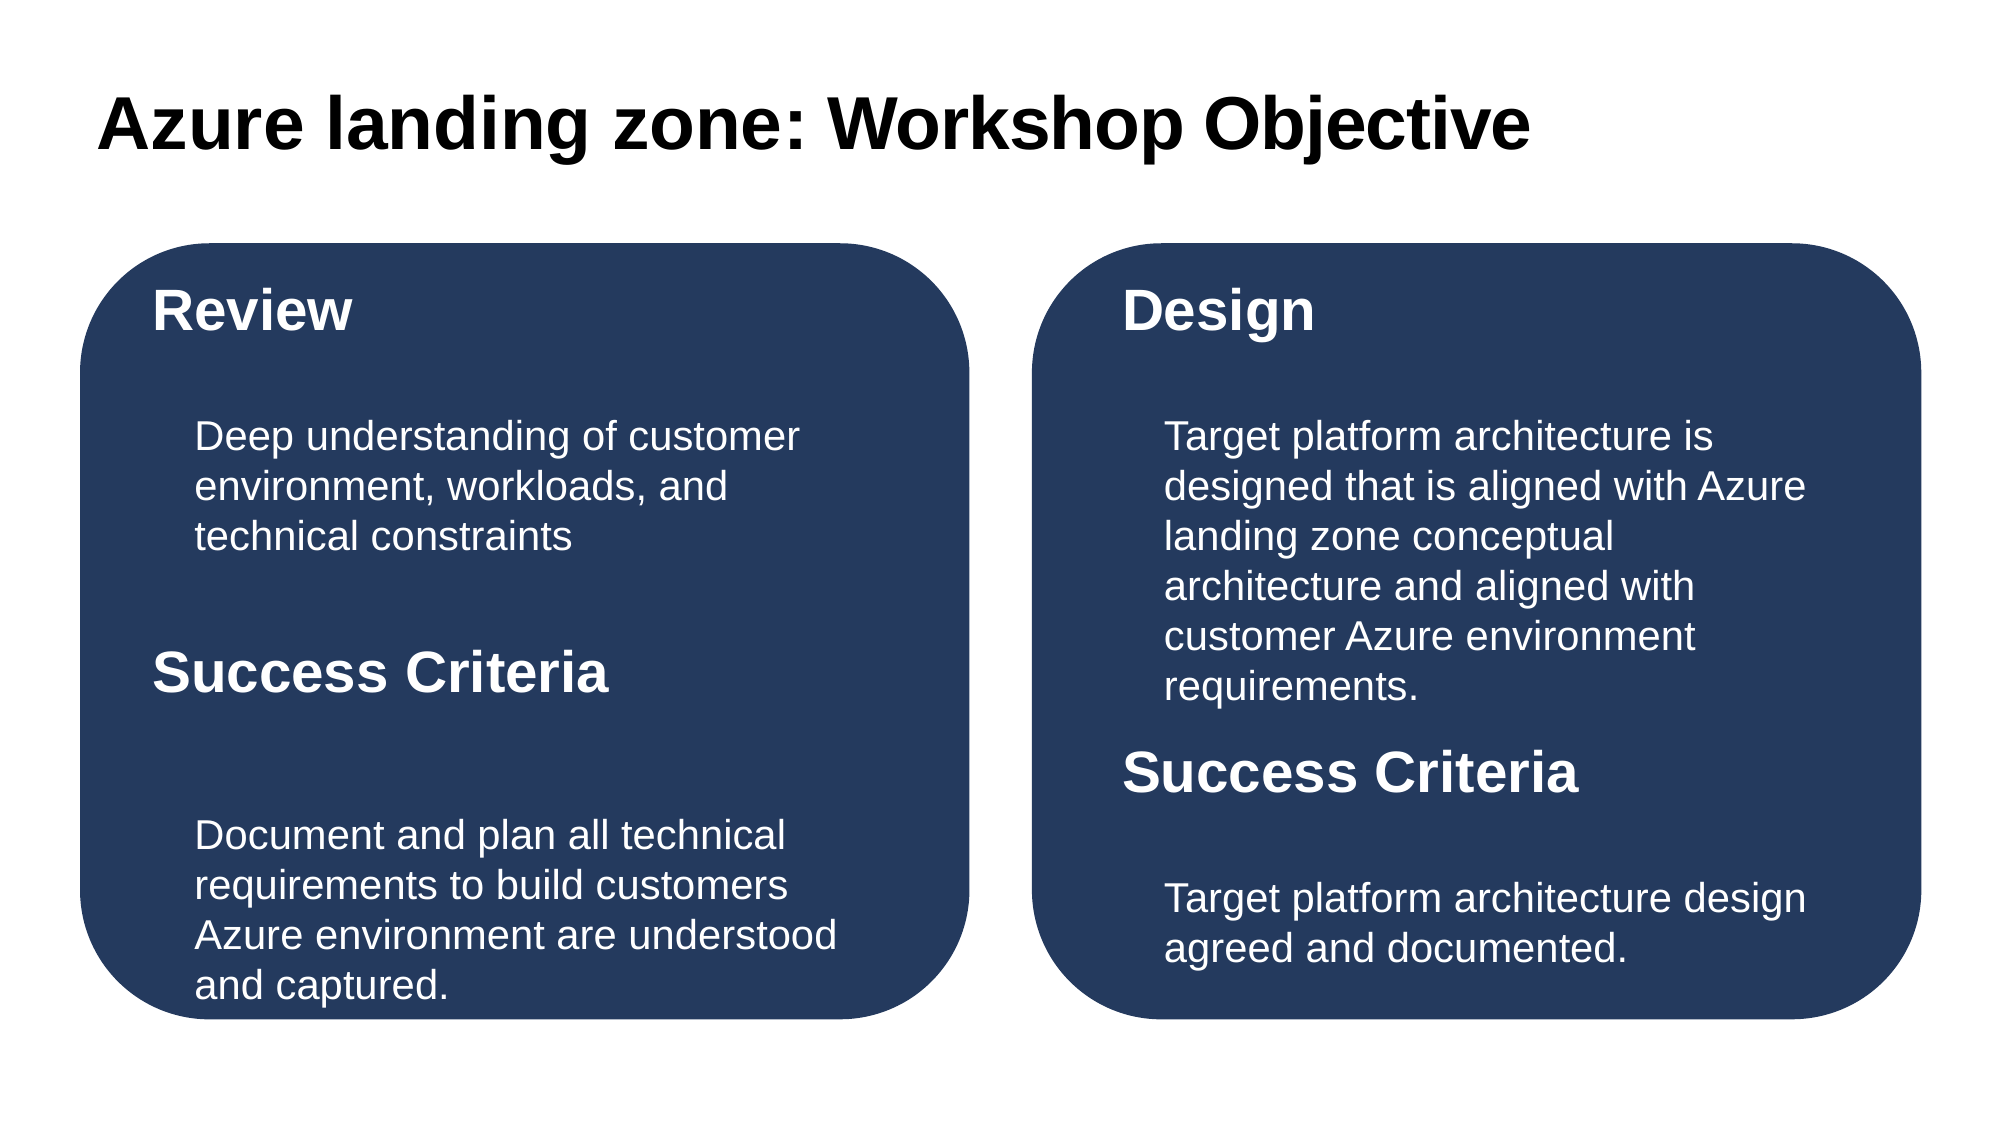

# Azure landing zone: Workshop Objective

Review

Deep understanding of customer environment, workloads, and technical constraints
Success Criteria

Document and plan all technical requirements to build customers Azure environment are understood and captured.
First Production workload deployed

Design

Target platform architecture is designed that is aligned with Azure landing zone conceptual architecture and aligned with customer Azure environment requirements.
Success Criteria

Target platform architecture design agreed and documented.